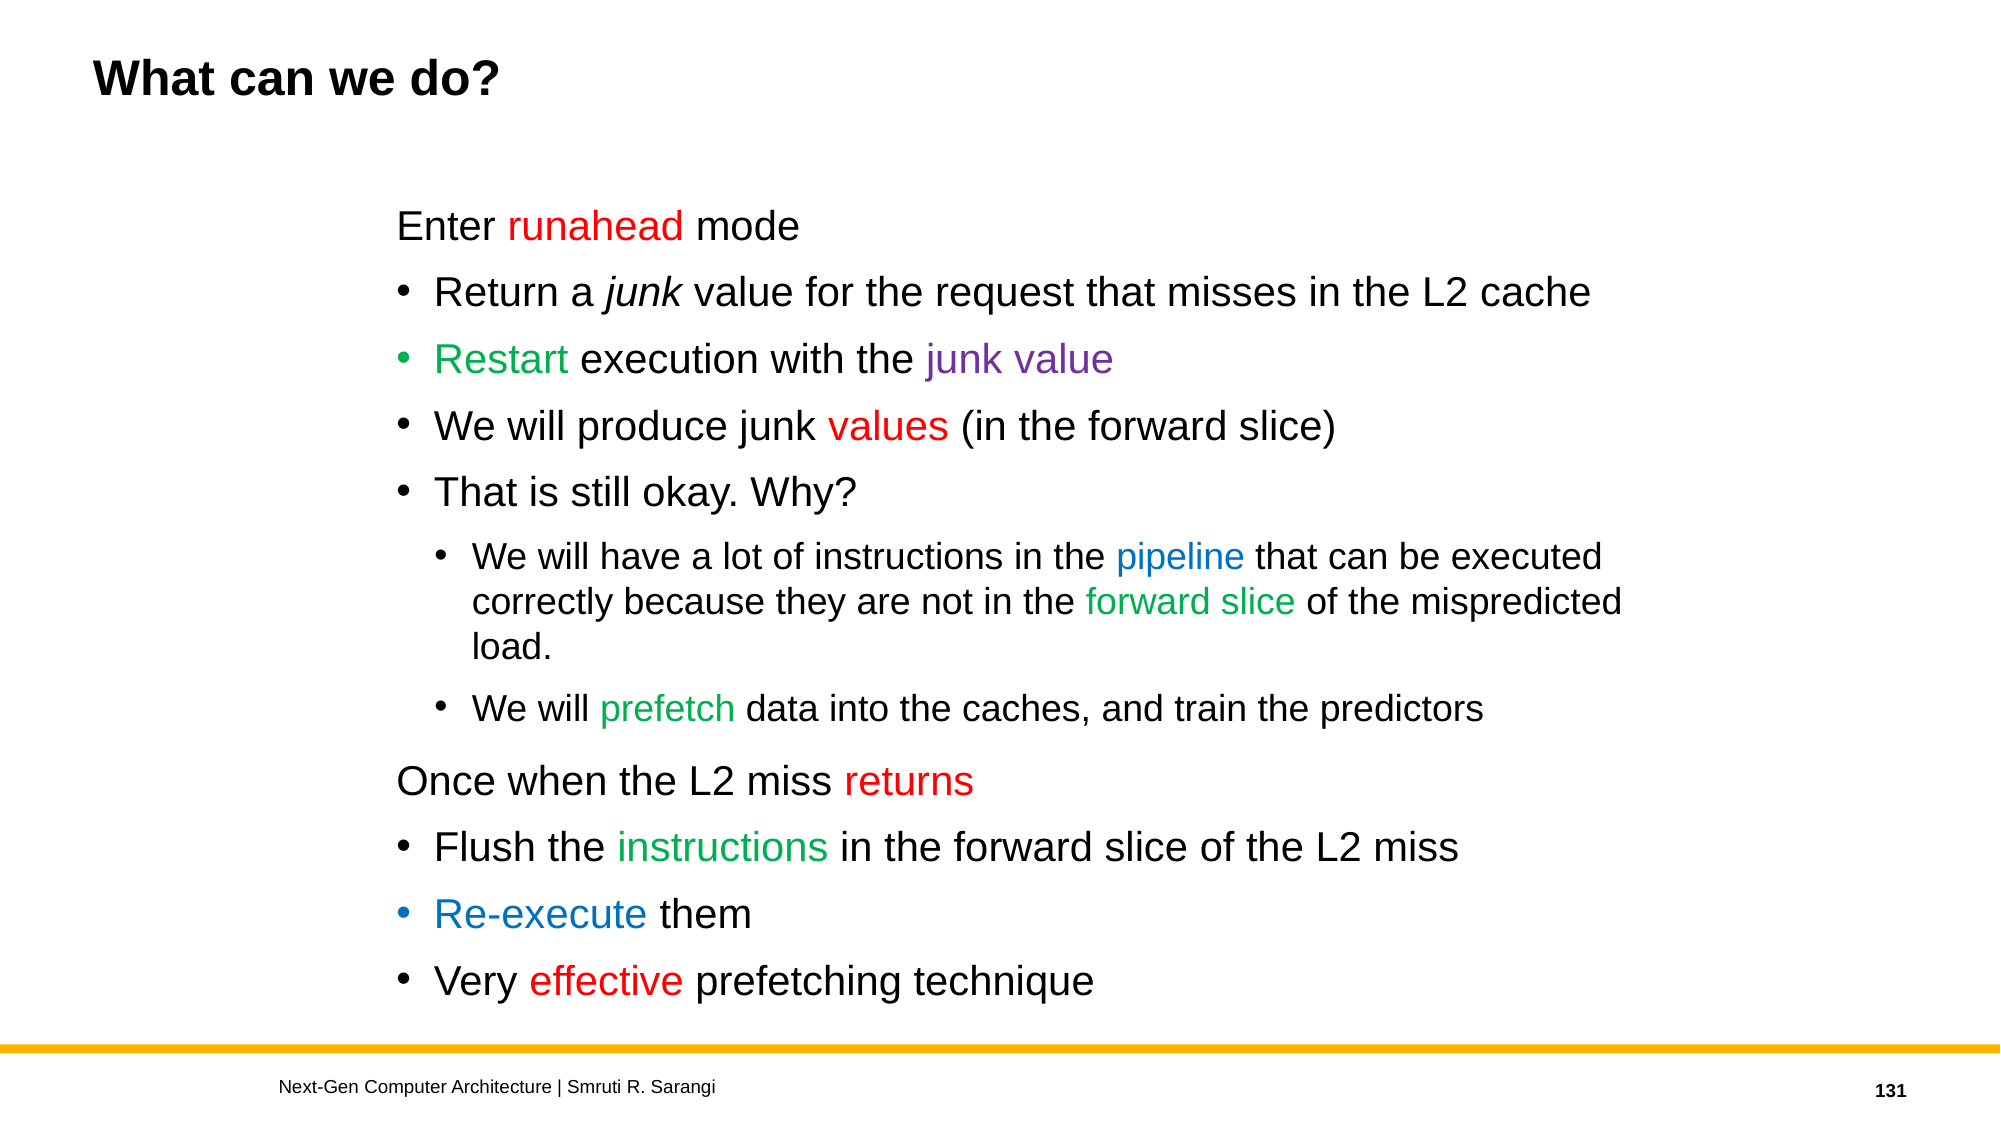

# What can we do?
Enter runahead mode
Return a junk value for the request that misses in the L2 cache
Restart execution with the junk value
We will produce junk values (in the forward slice)
That is still okay. Why?
We will have a lot of instructions in the pipeline that can be executed correctly because they are not in the forward slice of the mispredicted load.
We will prefetch data into the caches, and train the predictors
Once when the L2 miss returns
Flush the instructions in the forward slice of the L2 miss
Re-execute them
Very effective prefetching technique
Next-Gen Computer Architecture | Smruti R. Sarangi
131